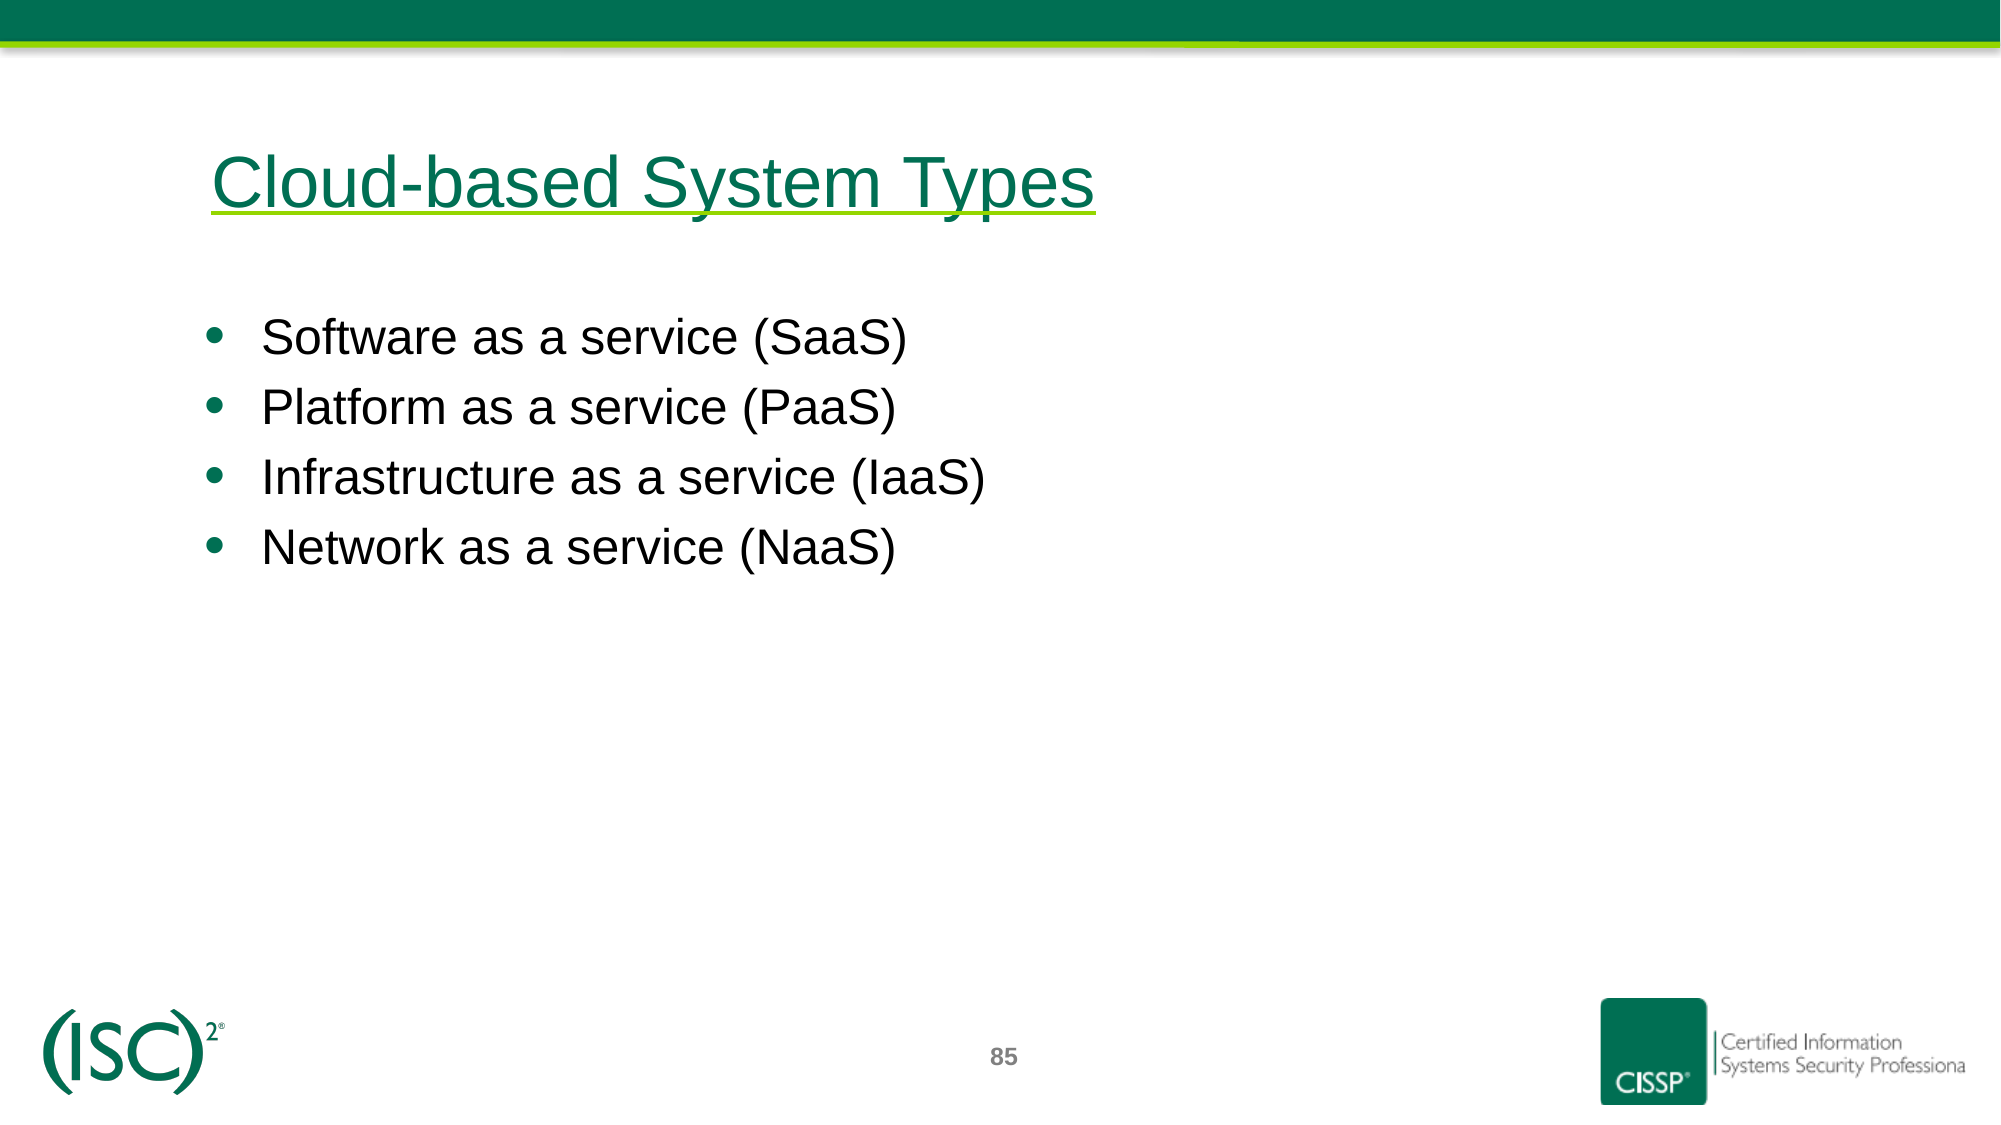

# Cloud-based System Types
Software as a service (SaaS)
Platform as a service (PaaS)
Infrastructure as a service (IaaS)
Network as a service (NaaS)